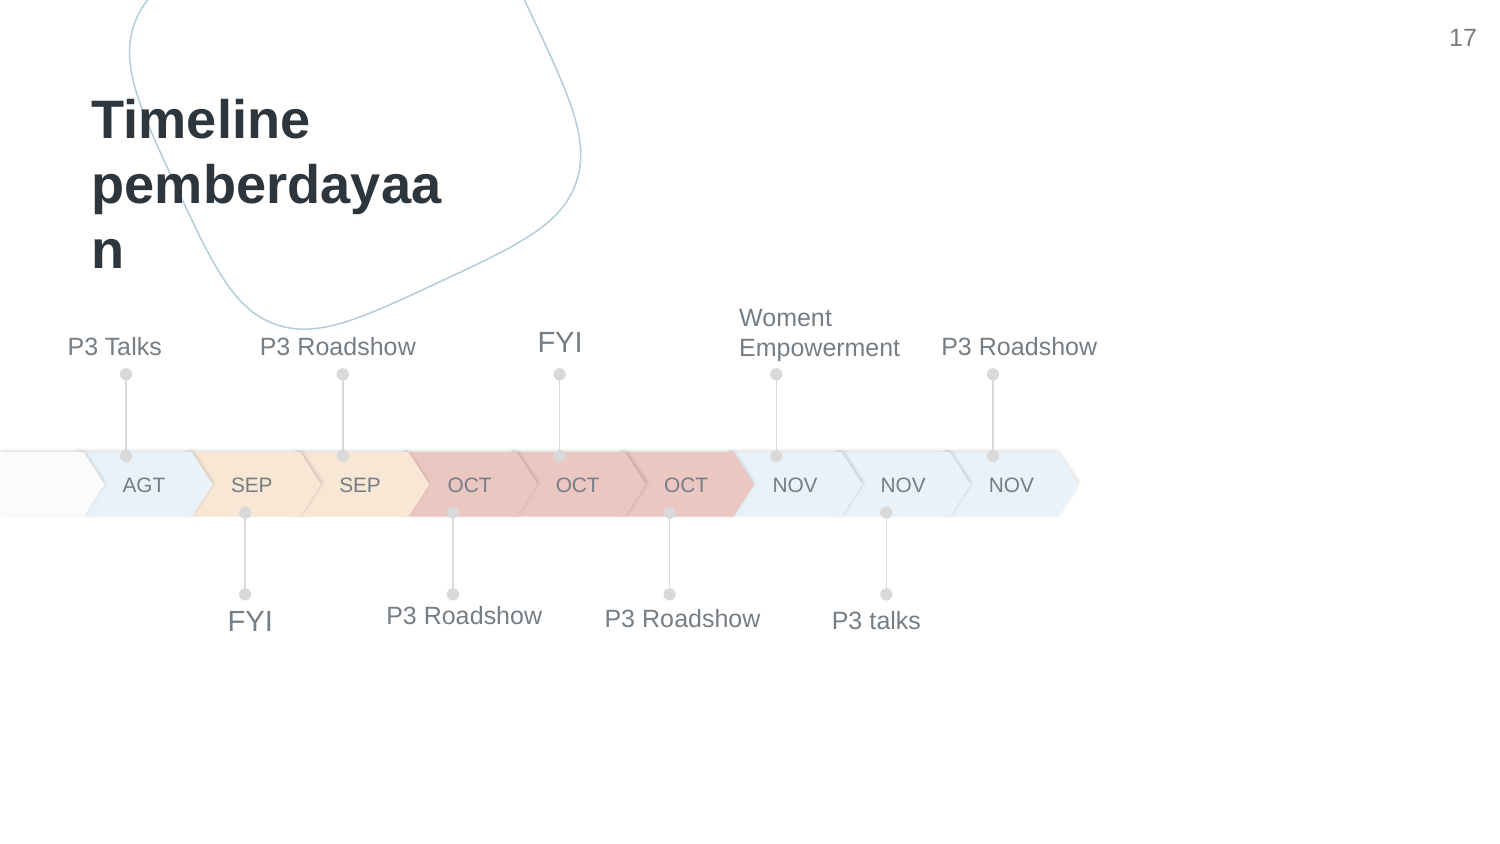

17
# Timeline pemberdayaan
P3 Roadshow
Woment Empowerment

P3 Talks
FYI
P3 Roadshow

AGT
SEP
SEP
OCT
OCT
OCT
NOV
NOV
NOV
P3 talks
P3 Roadshow
FYI
P3 Roadshow